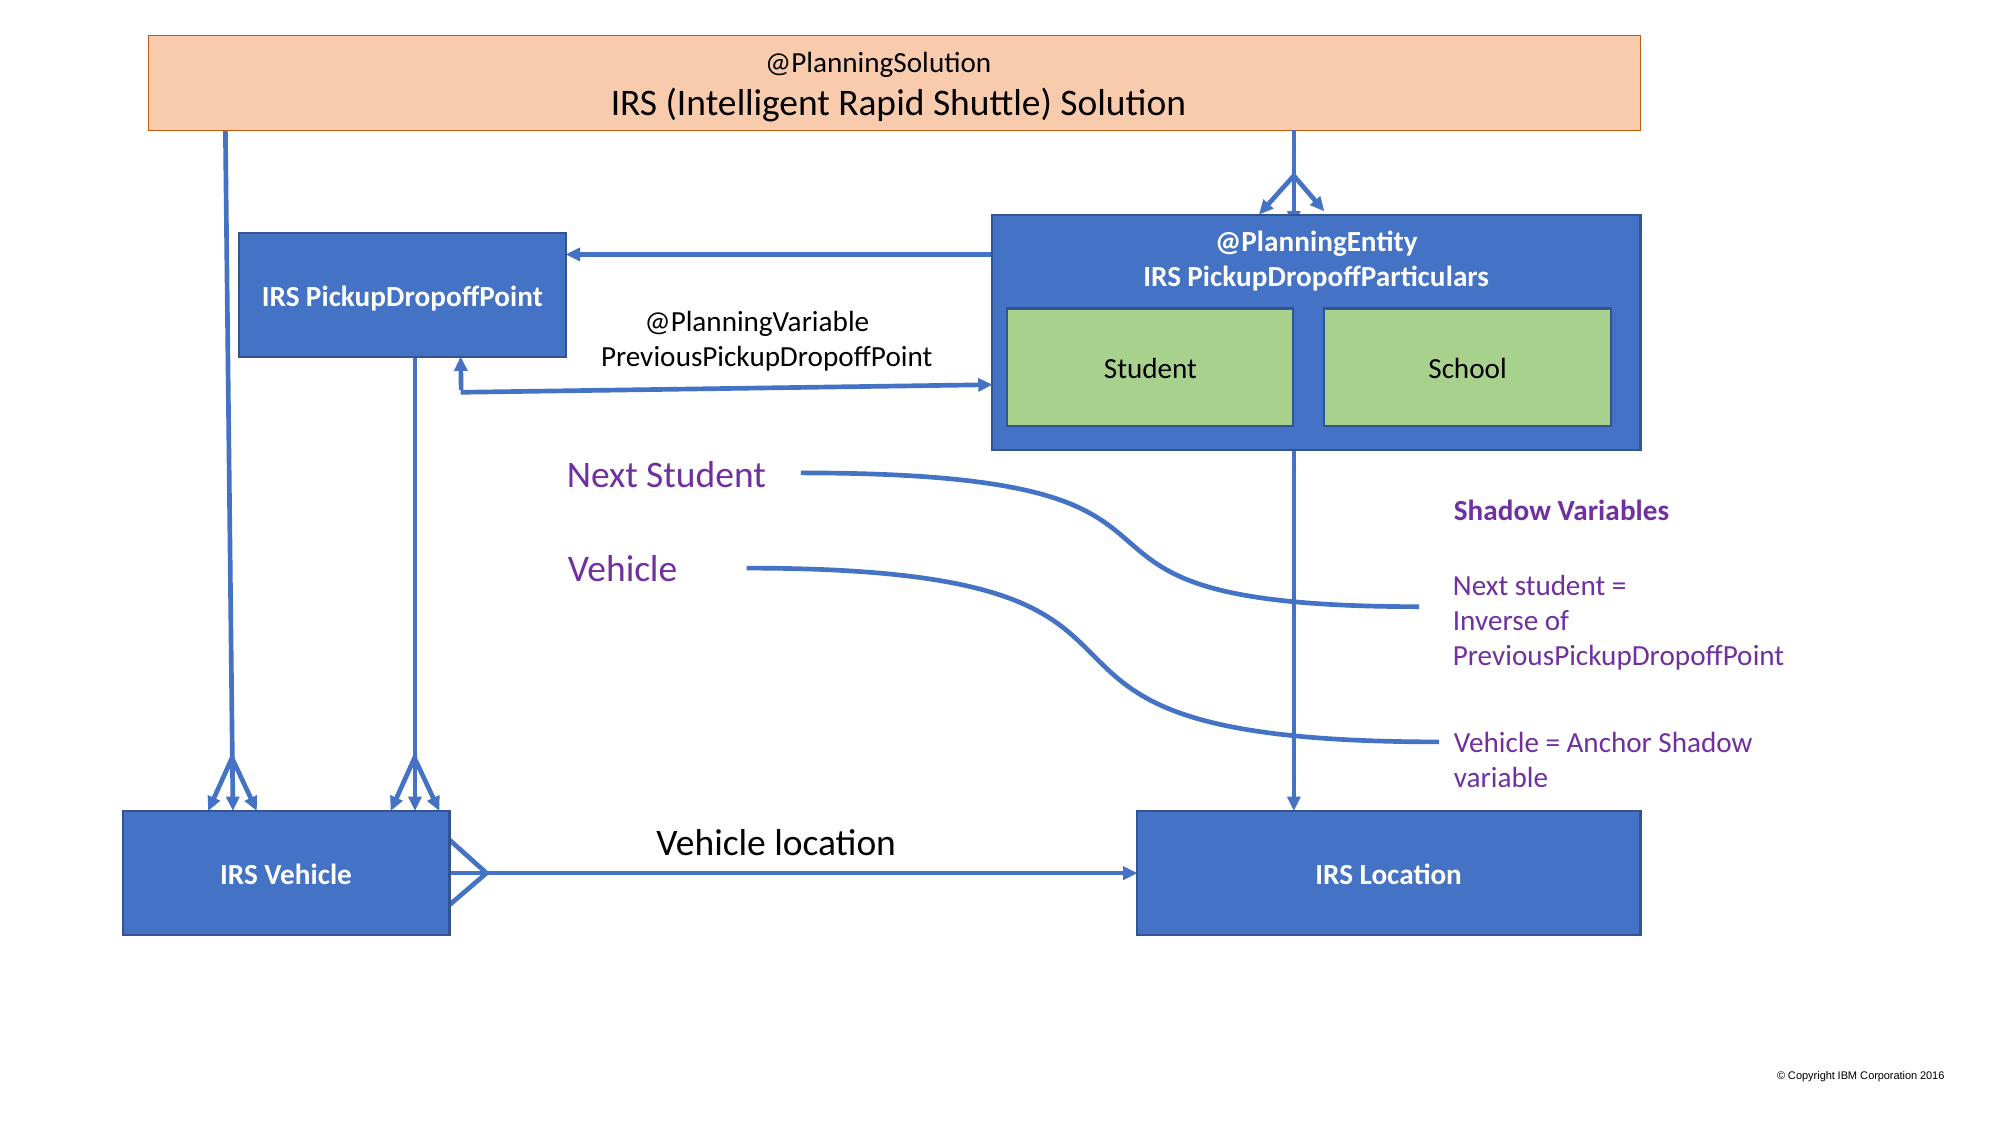

@PlanningSolution
 IRS (Intelligent Rapid Shuttle) Solution
@PlanningEntity
IRS PickupDropoffParticulars
Student
School
IRS PickupDropoffPoint
@PlanningVariable
PreviousPickupDropoffPoint
Next Student
Shadow Variables
Vehicle
Next student =
Inverse of PreviousPickupDropoffPoint
Vehicle = Anchor Shadow variable
Vehicle location
IRS Vehicle
IRS Location